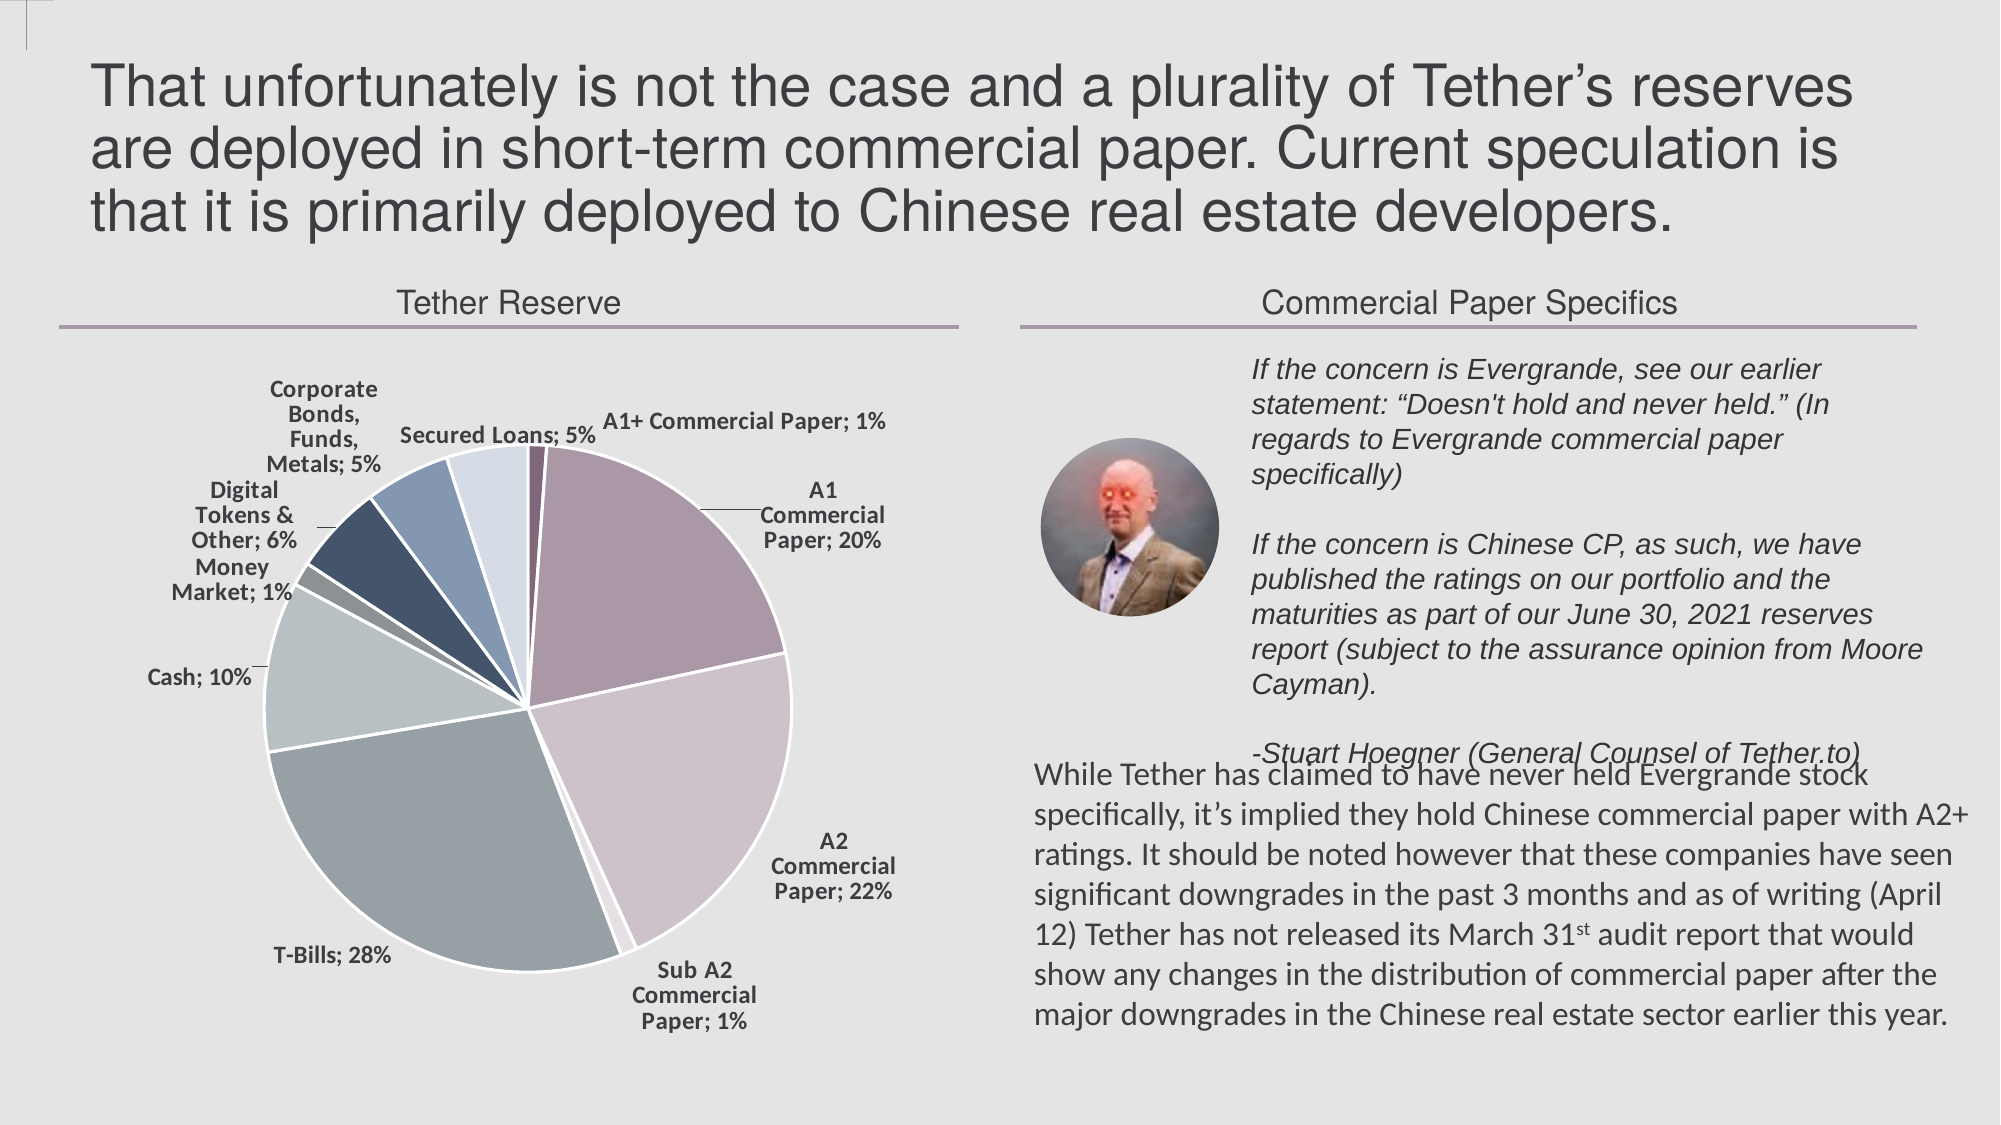

# That unfortunately is not the case and a plurality of Tether’s reserves are deployed in short-term commercial paper. Current speculation is that it is primarily deployed to Chinese real estate developers.
Tether Reserve
Commercial Paper Specifics

### Chart

| Category | % of Reserves |
|---|---|
| A1+ Commercial Paper | 0.011433348852218604 |
| A1 Commercial Paper | 0.2046508542181095 |
| A2 Commercial Paper | 0.21624625017755286 |
| Sub A2 Commercial Paper | 0.010066296752119038 |
| T-Bills | 0.28097375 |
| Cash | 0.10463850000000001 |
| Money Market | 0.014491 |
| Digital Tokens & Other | 0.0554 |
| Corporate Bonds, Funds, Metals | 0.0522 |
| Secured Loans | 0.0499 |
If the concern is Evergrande, see our earlier statement: “Doesn't hold and never held.” (In regards to Evergrande commercial paper specifically)

If the concern is Chinese CP, as such, we have published the ratings on our portfolio and the maturities as part of our June 30, 2021 reserves report (subject to the assurance opinion from Moore Cayman).

-Stuart Hoegner (General Counsel of Tether.to)

While Tether has claimed to have never held Evergrande stock specifically, it’s implied they hold Chinese commercial paper with A2+ ratings. It should be noted however that these companies have seen significant downgrades in the past 3 months and as of writing (April 12) Tether has not released its March 31st audit report that would show any changes in the distribution of commercial paper after the major downgrades in the Chinese real estate sector earlier this year.